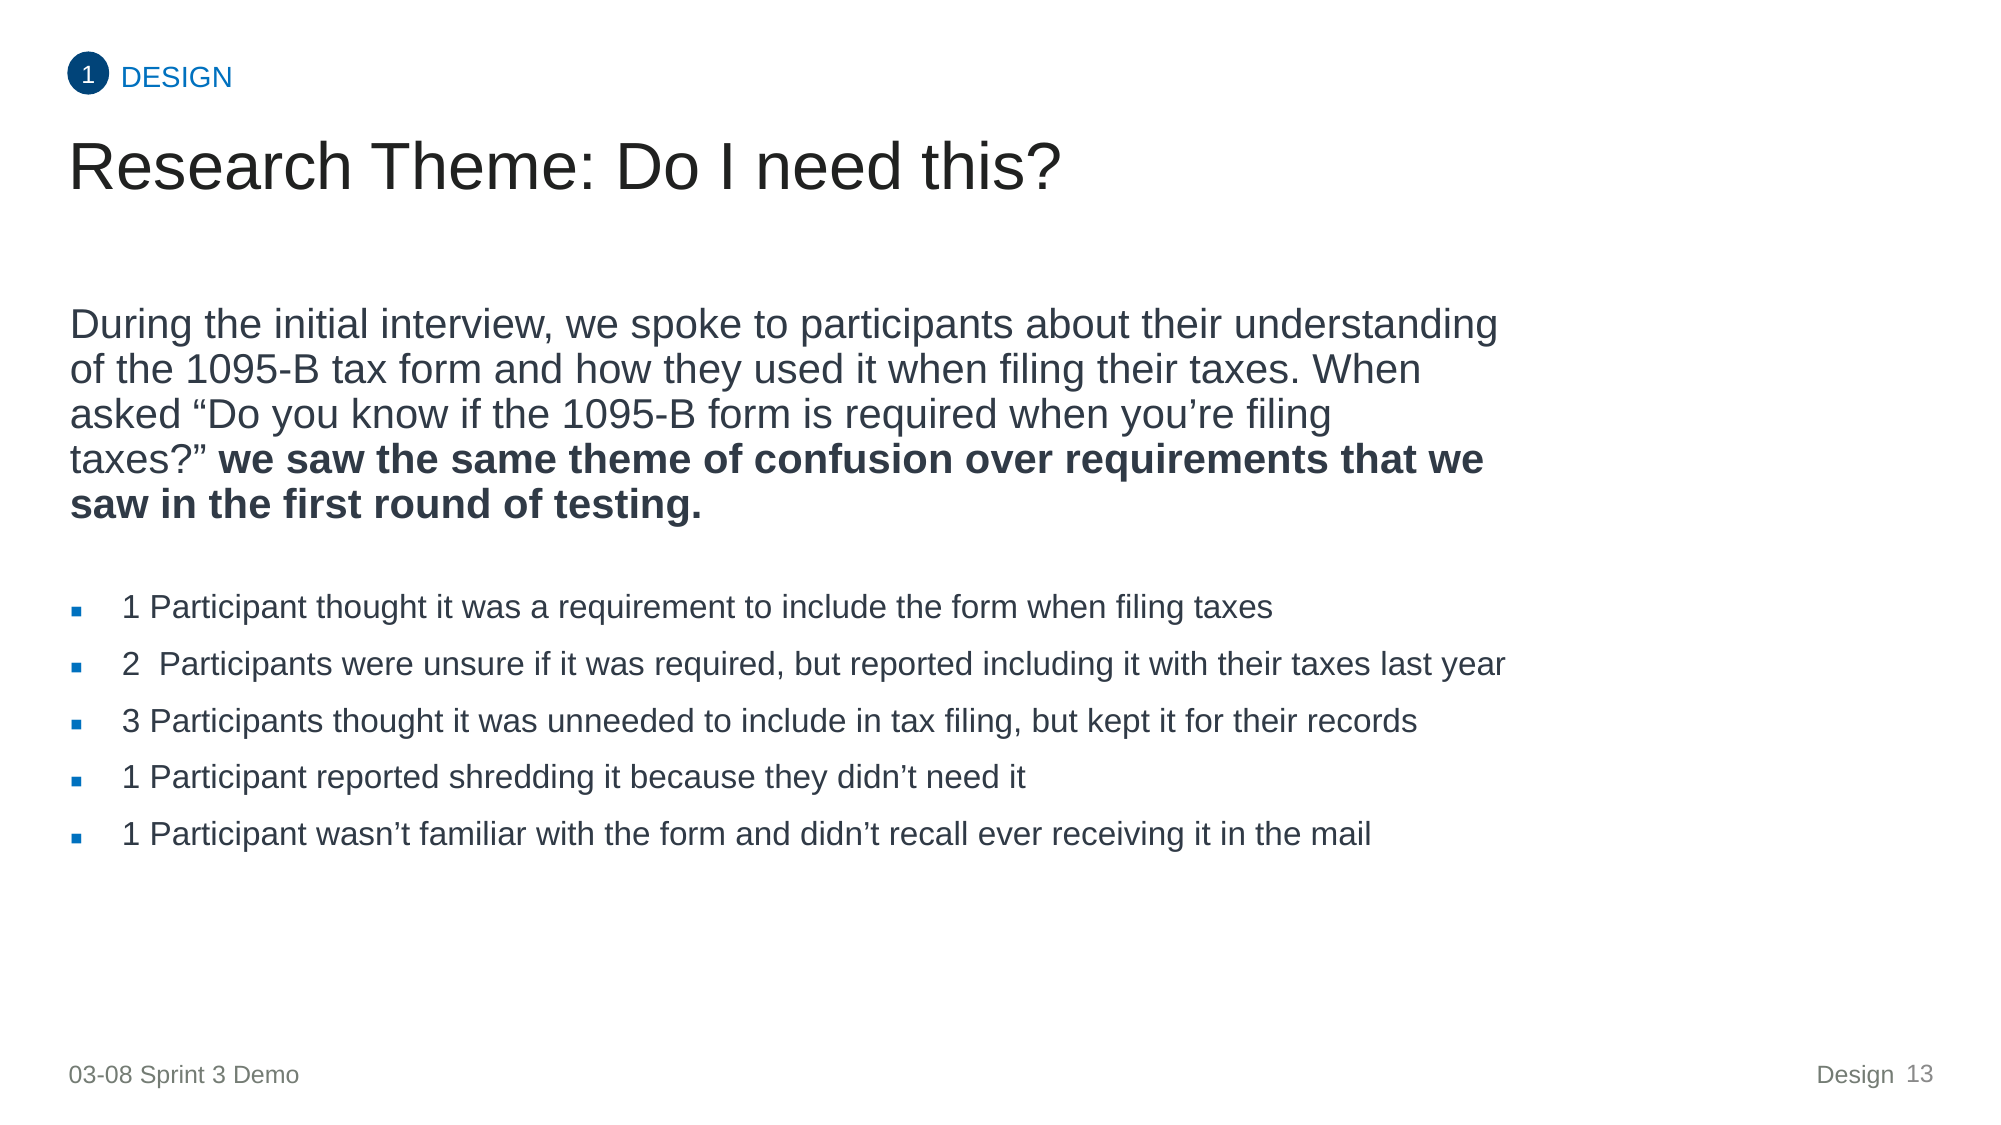

DESIGN
1
Research Theme: Do I need this?

During the initial interview, we spoke to participants about their understanding of the 1095-B tax form and how they used it when filing their taxes. When asked “Do you know if the 1095-B form is required when you’re filing taxes?” we saw the same theme of confusion over requirements that we saw in the first round of testing.
1 Participant thought it was a requirement to include the form when filing taxes
2  Participants were unsure if it was required, but reported including it with their taxes last year
3 Participants thought it was unneeded to include in tax filing, but kept it for their records
1 Participant reported shredding it because they didn’t need it
1 Participant wasn’t familiar with the form and didn’t recall ever receiving it in the mail

13
03-08 Sprint 3 Demo
Design